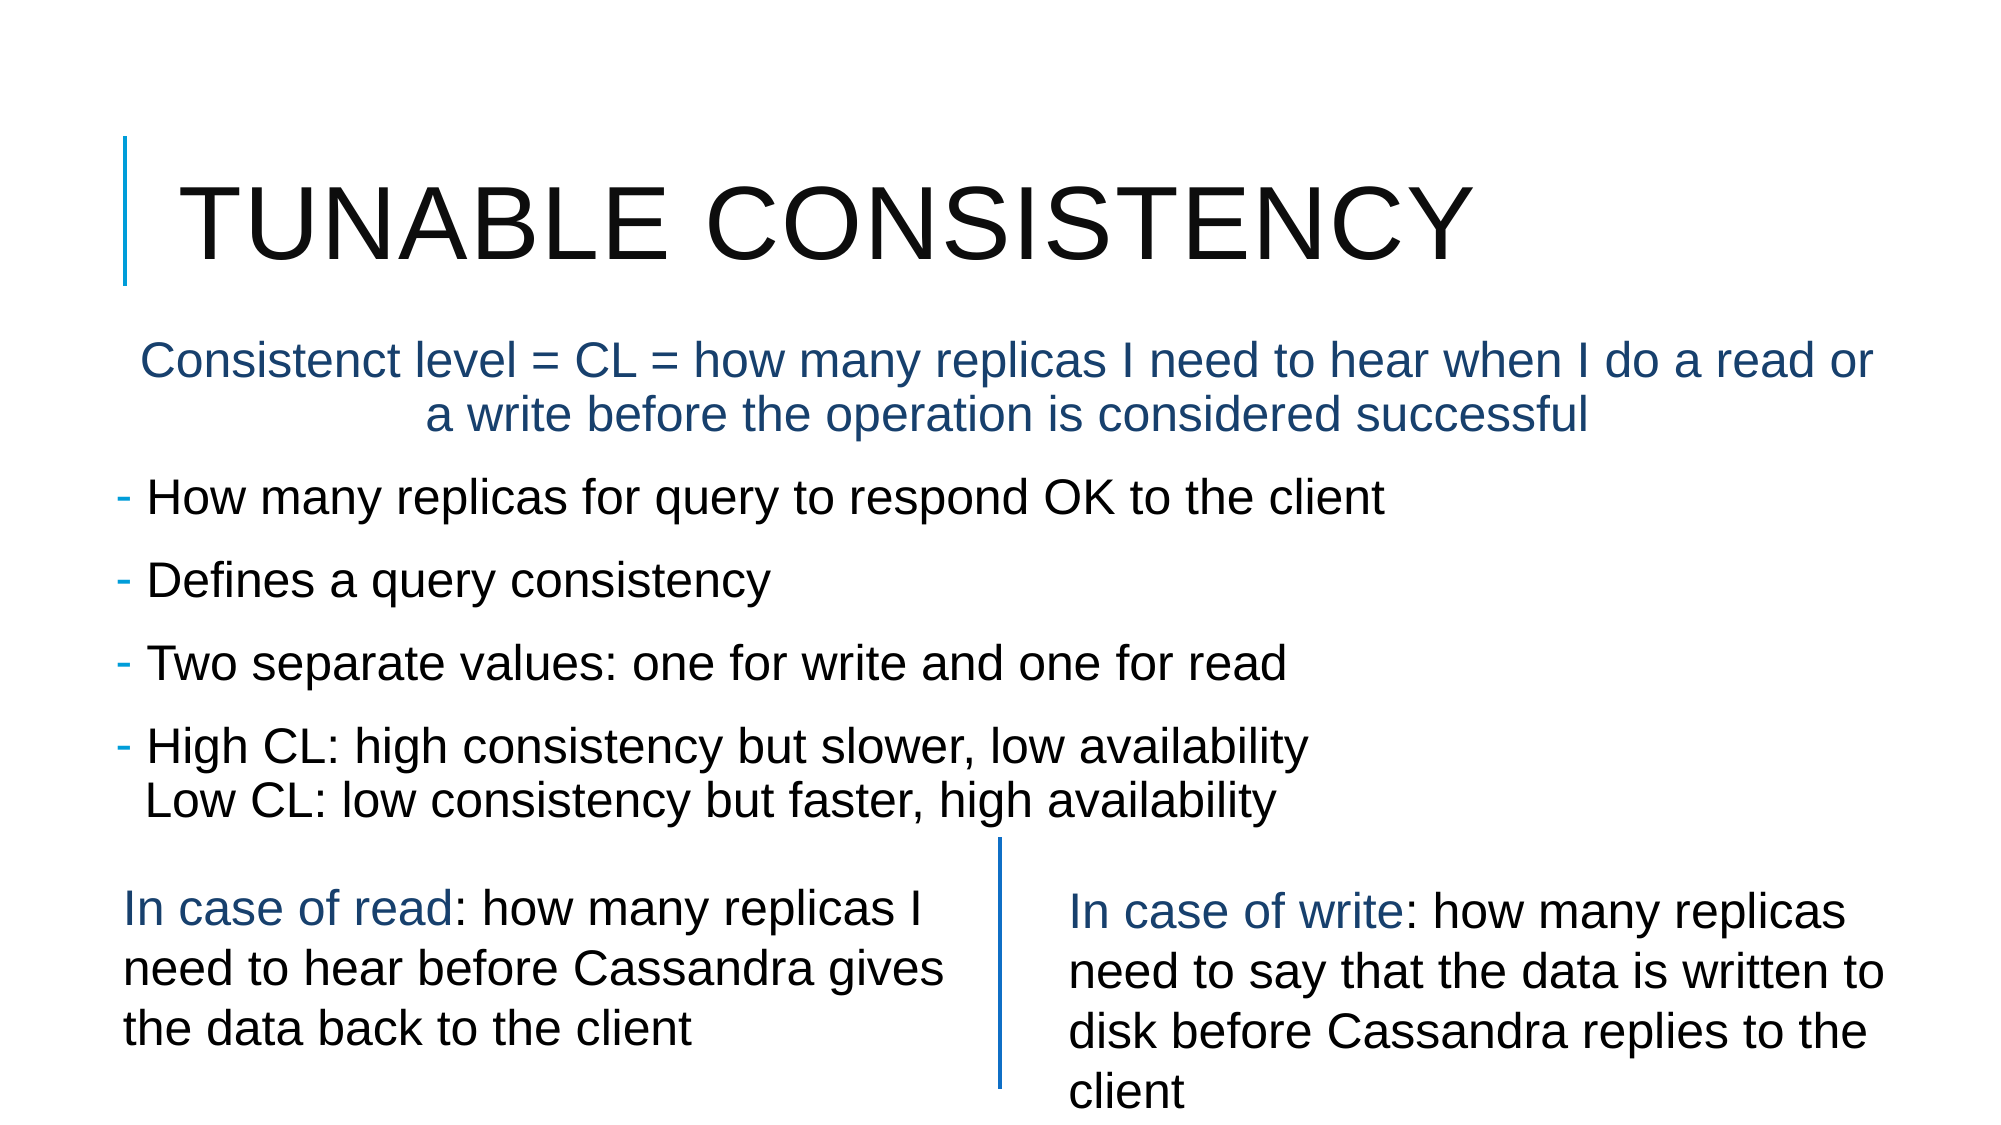

# Tunable Consistency
Consistenct level = CL = how many replicas I need to hear when I do a read or a write before the operation is considered successful
 How many replicas for query to respond OK to the client
 Defines a query consistency
 Two separate values: one for write and one for read
 High CL: high consistency but slower, low availability
 Low CL: low consistency but faster, high availability

In case of read: how many replicas I need to hear before Cassandra gives the data back to the client
In case of write: how many replicas need to say that the data is written to disk before Cassandra replies to the client